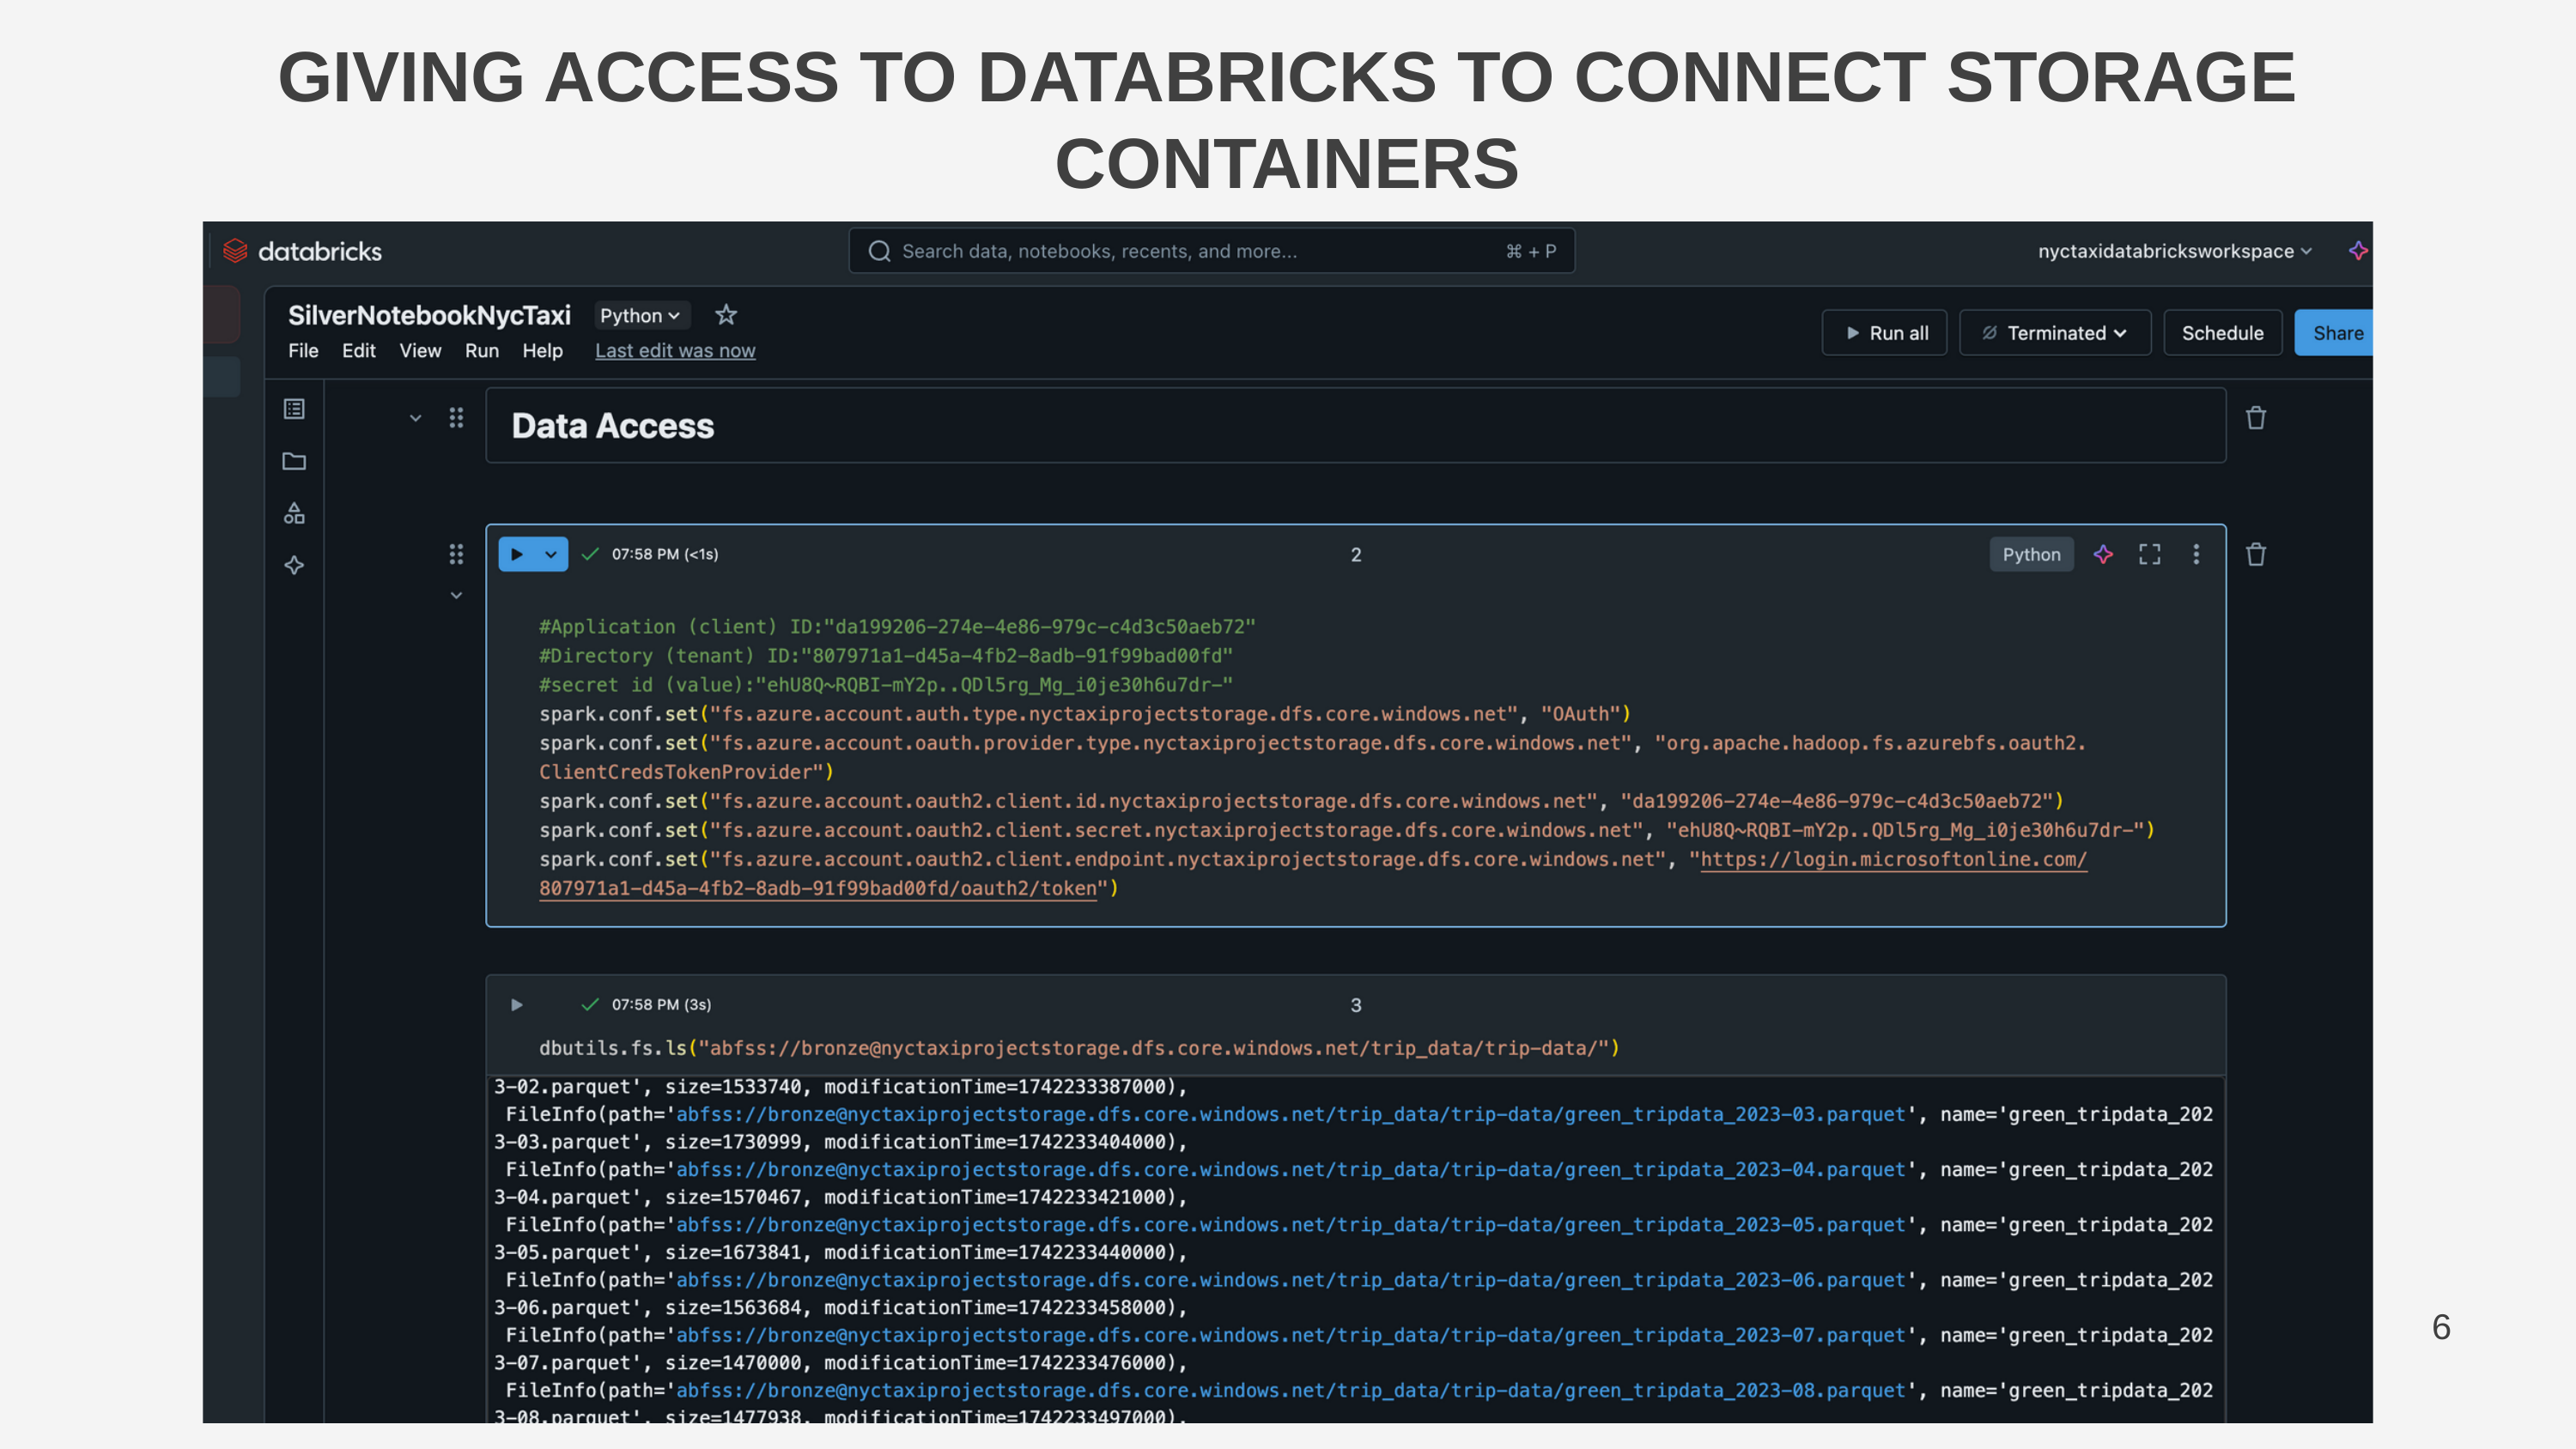

GIVING ACCESS TO DATABRICKS TO CONNECT STORAGE CONTAINERS

6